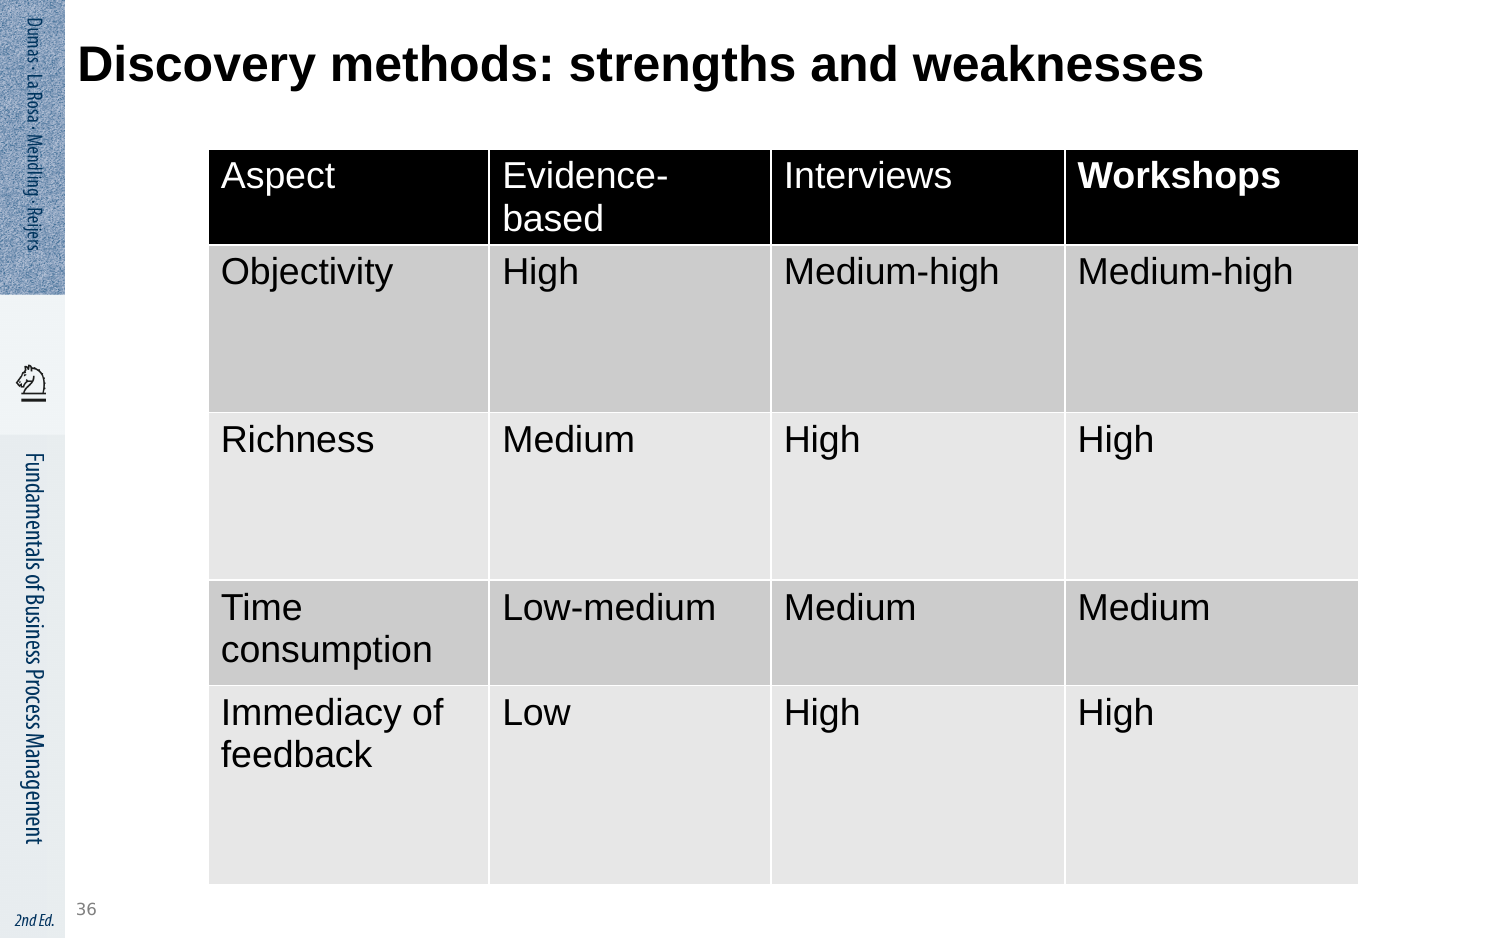

36
# Discovery methods: strengths and weaknesses
| Aspect | Evidence-based | Interviews | Workshops |
| --- | --- | --- | --- |
| Objectivity | High | Medium-high | Medium-high |
| Richness | Medium | High | High |
| Time consumption | Low-medium | Medium | Medium |
| Immediacy of feedback | Low | High | High |